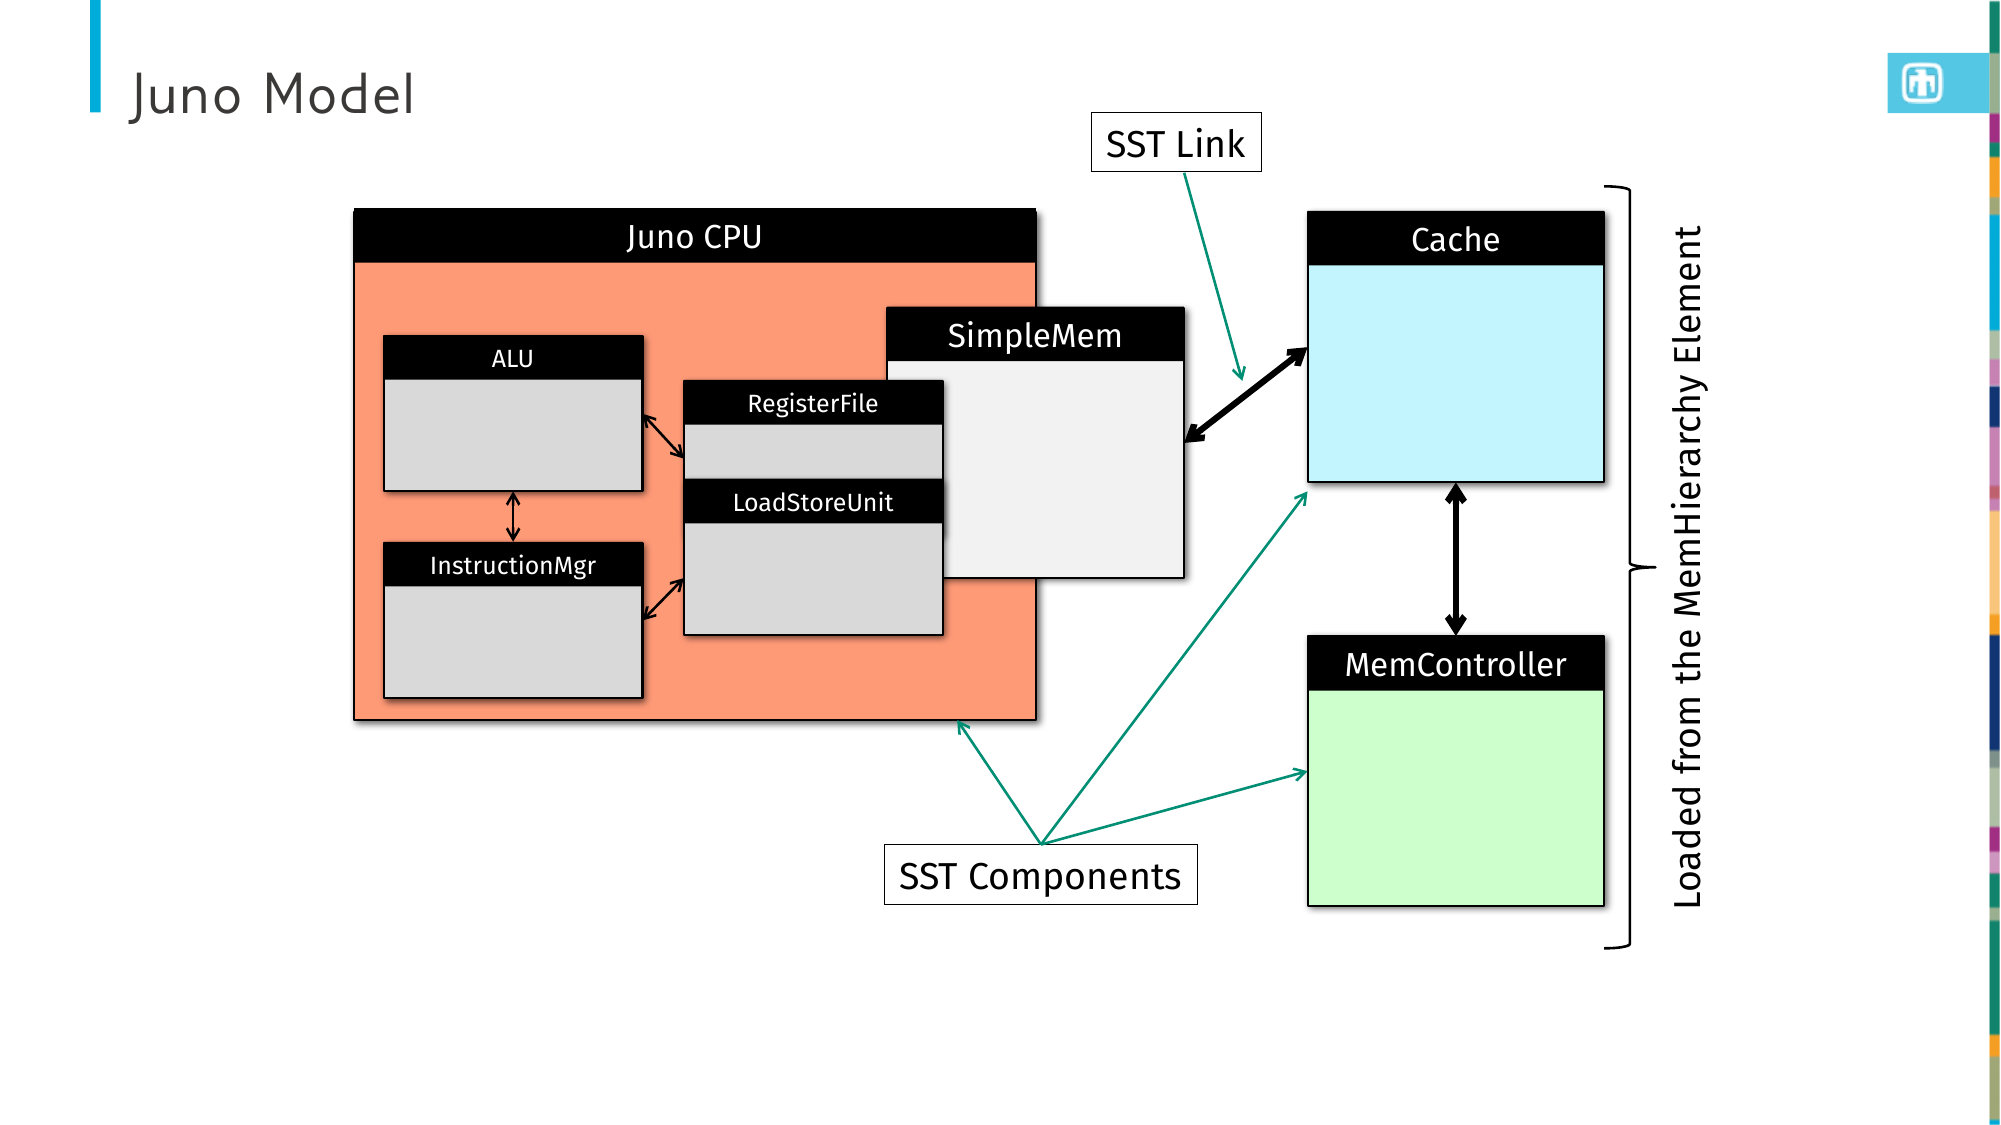

# Juno Model
SST Link

Juno CPU
Cache

SimpleMem

ALU

RegisterFile

LoadStoreUnit

Loaded from the MemHierarchy Element
InstructionMgr

MemController

SST Components